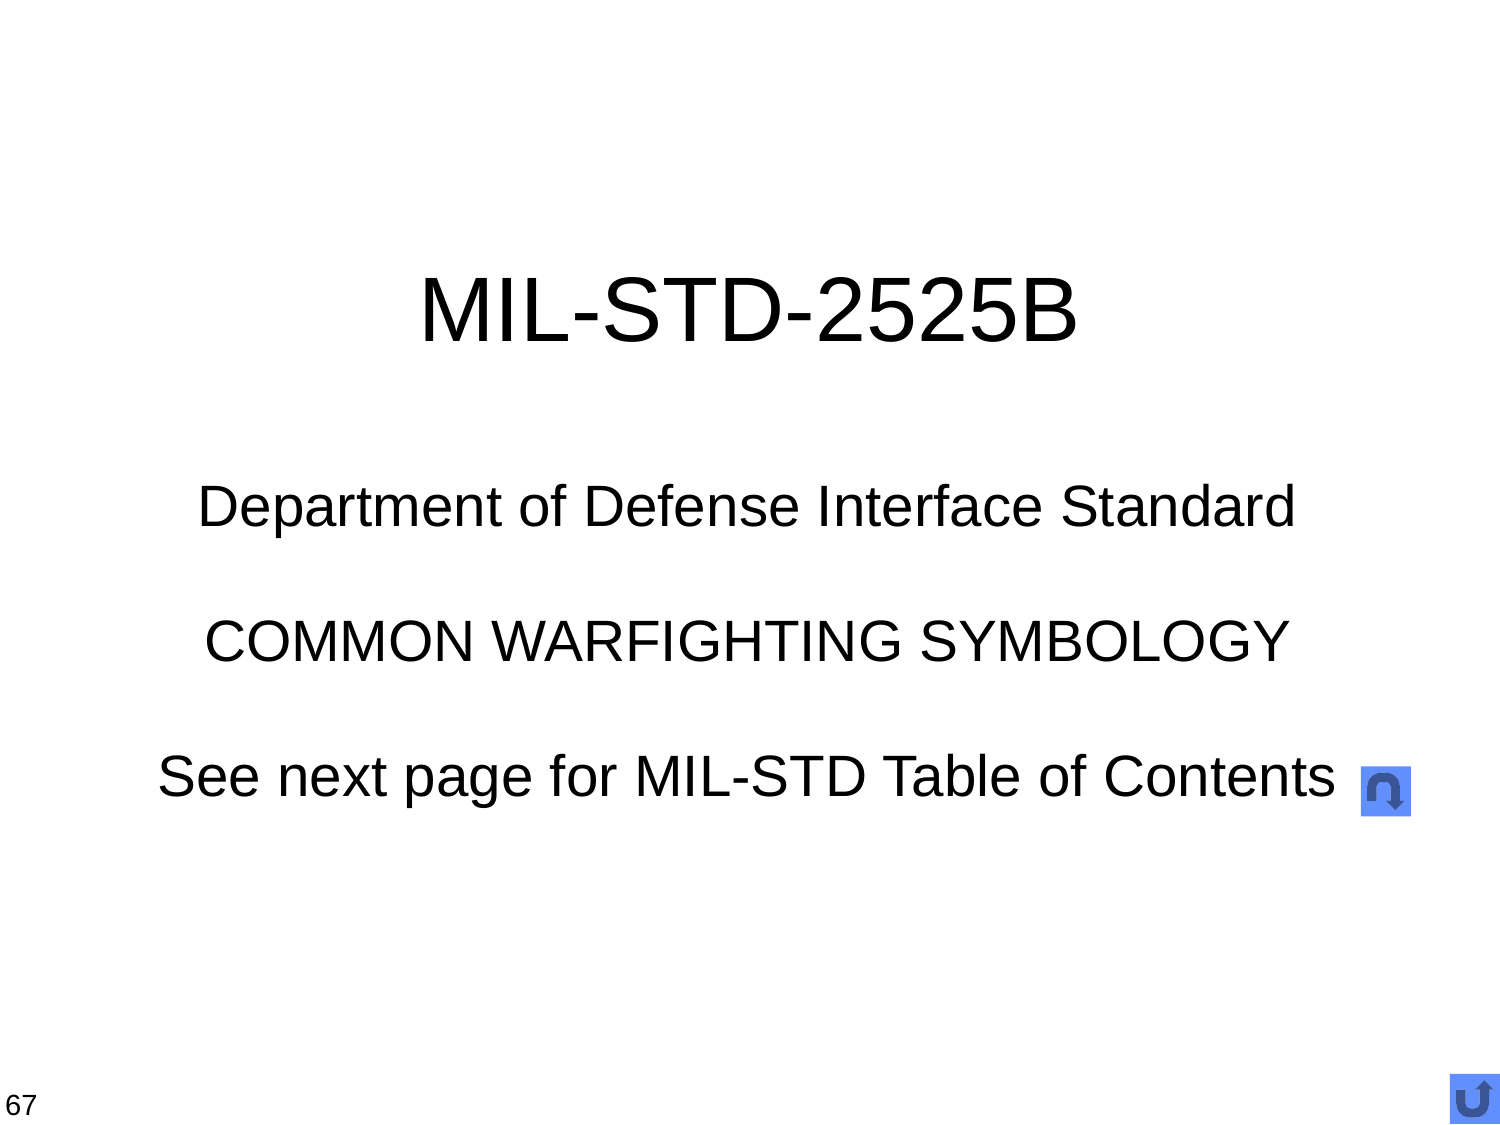

# MIL-STD-2525B
Department of Defense Interface Standard

COMMON WARFIGHTING SYMBOLOGY

See next page for MIL-STD Table of Contents

67